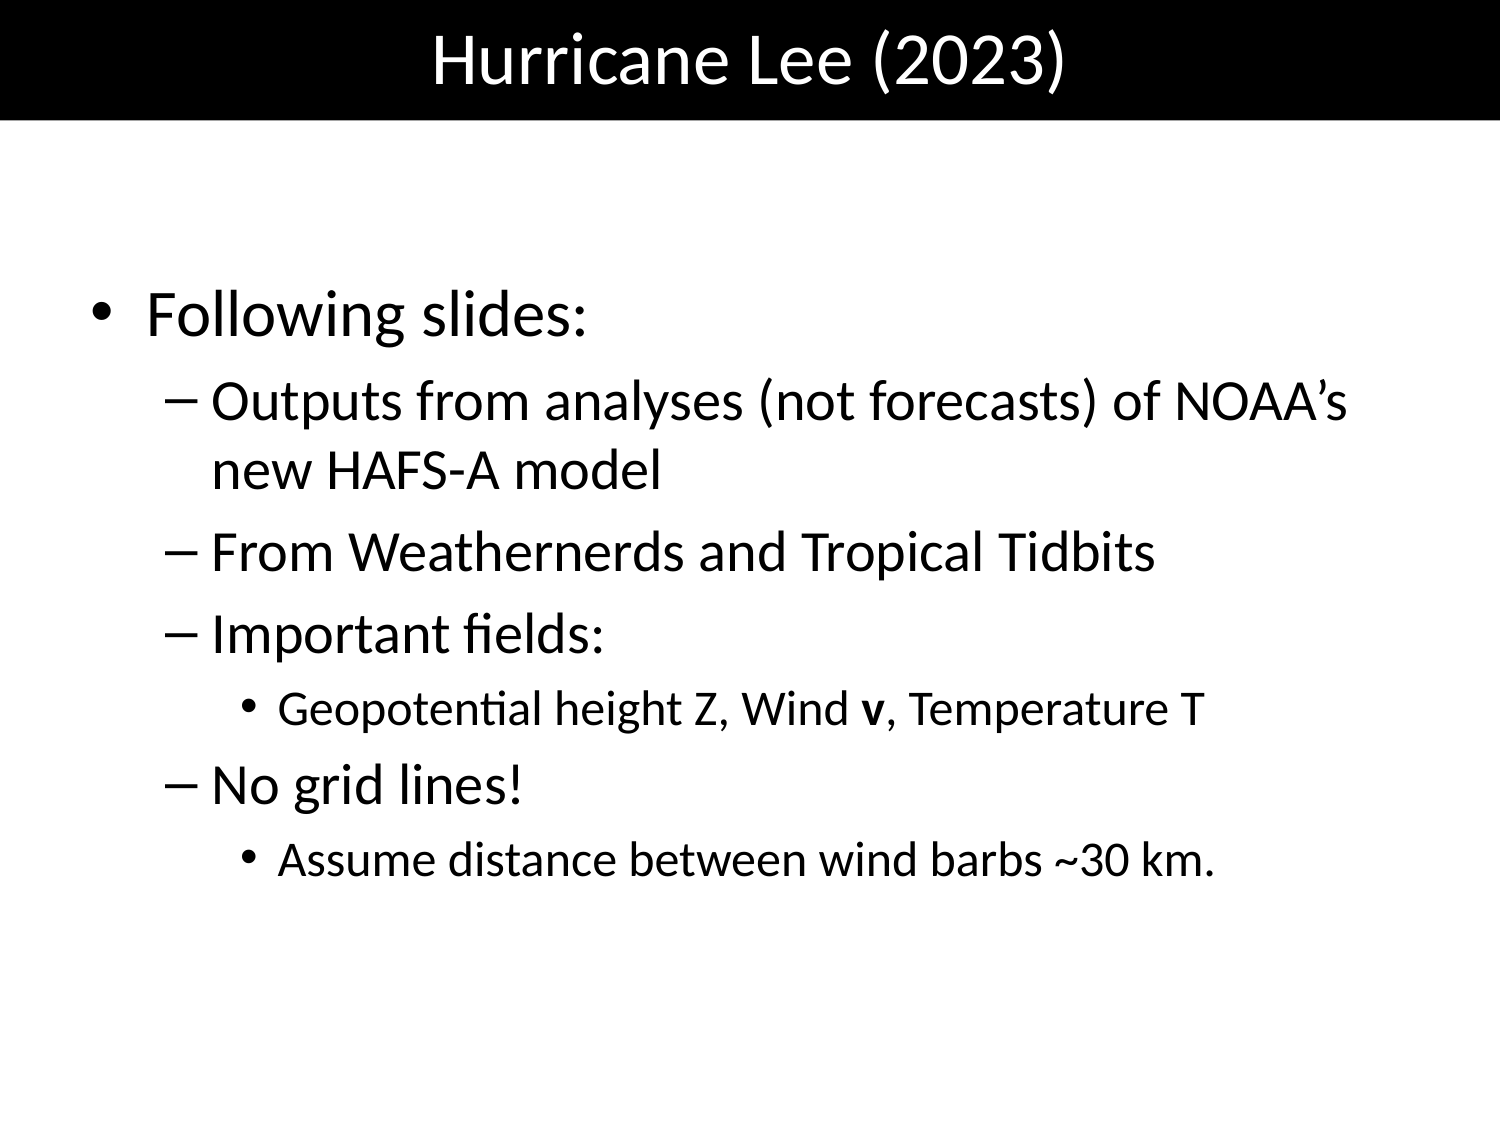

Hurricane Lee (2023)
Following slides:
Outputs from analyses (not forecasts) of NOAA’s new HAFS-A model
From Weathernerds and Tropical Tidbits
Important fields:
Geopotential height Z, Wind v, Temperature T
No grid lines!
Assume distance between wind barbs ~30 km.